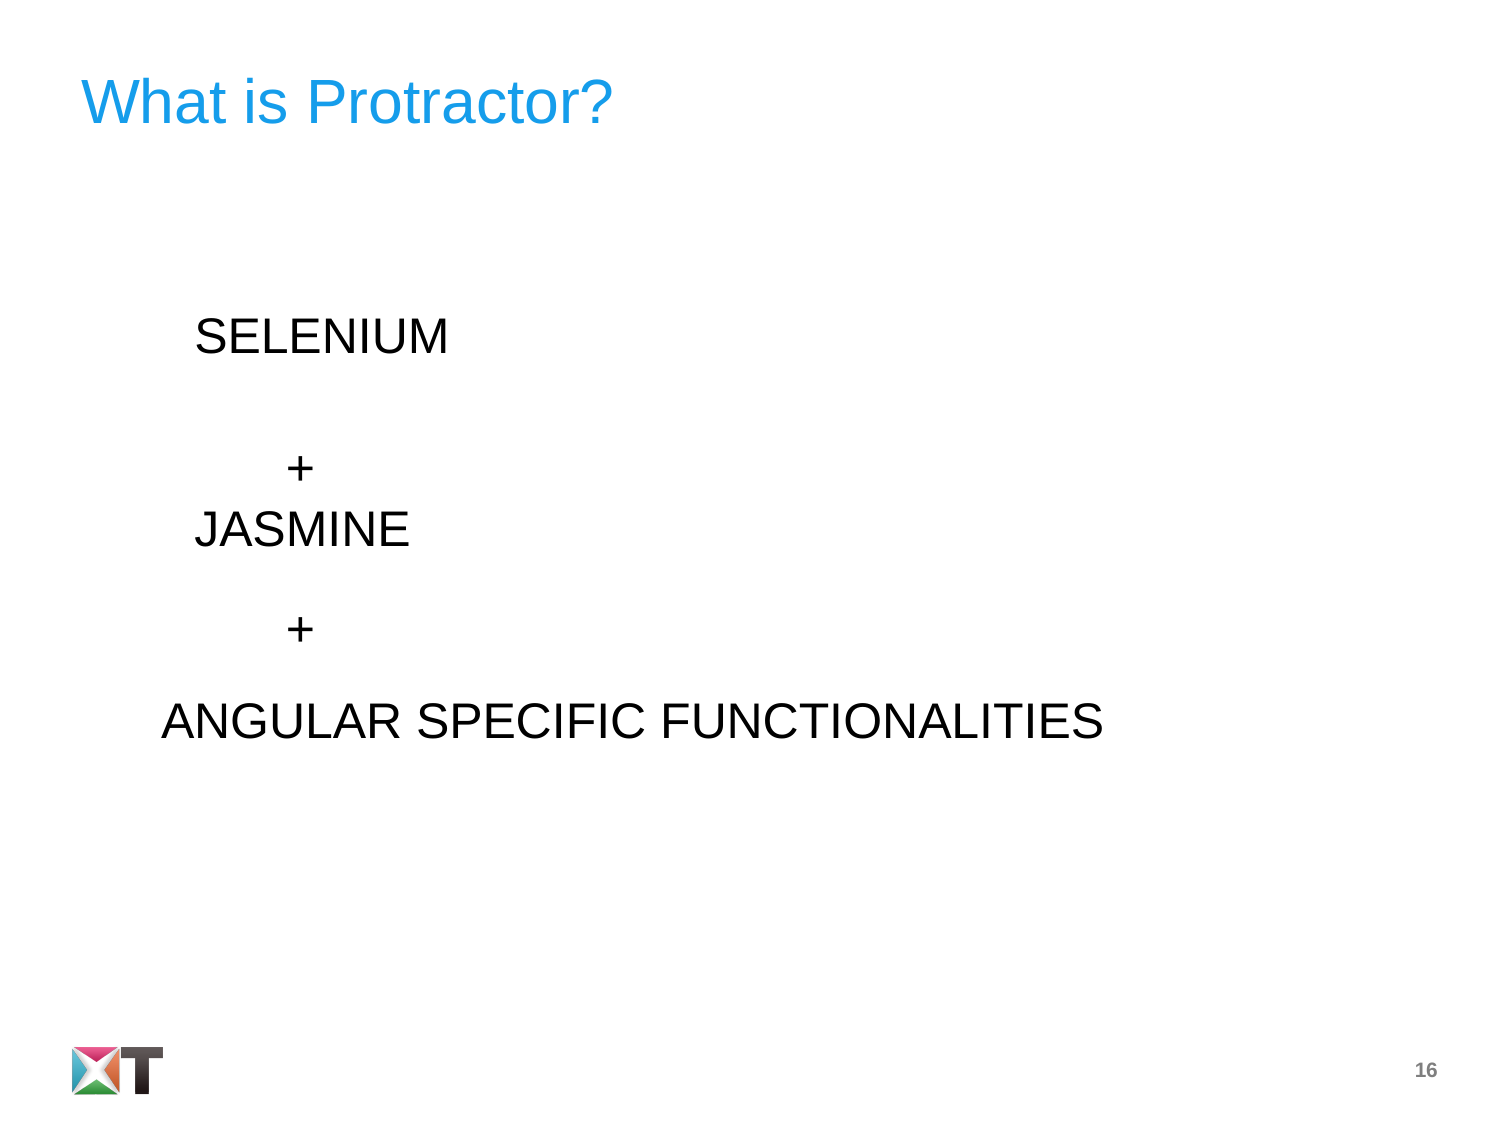

# What is Protractor?
SELENIUM
+
JASMINE
+
ANGULAR SPECIFIC FUNCTIONALITIES